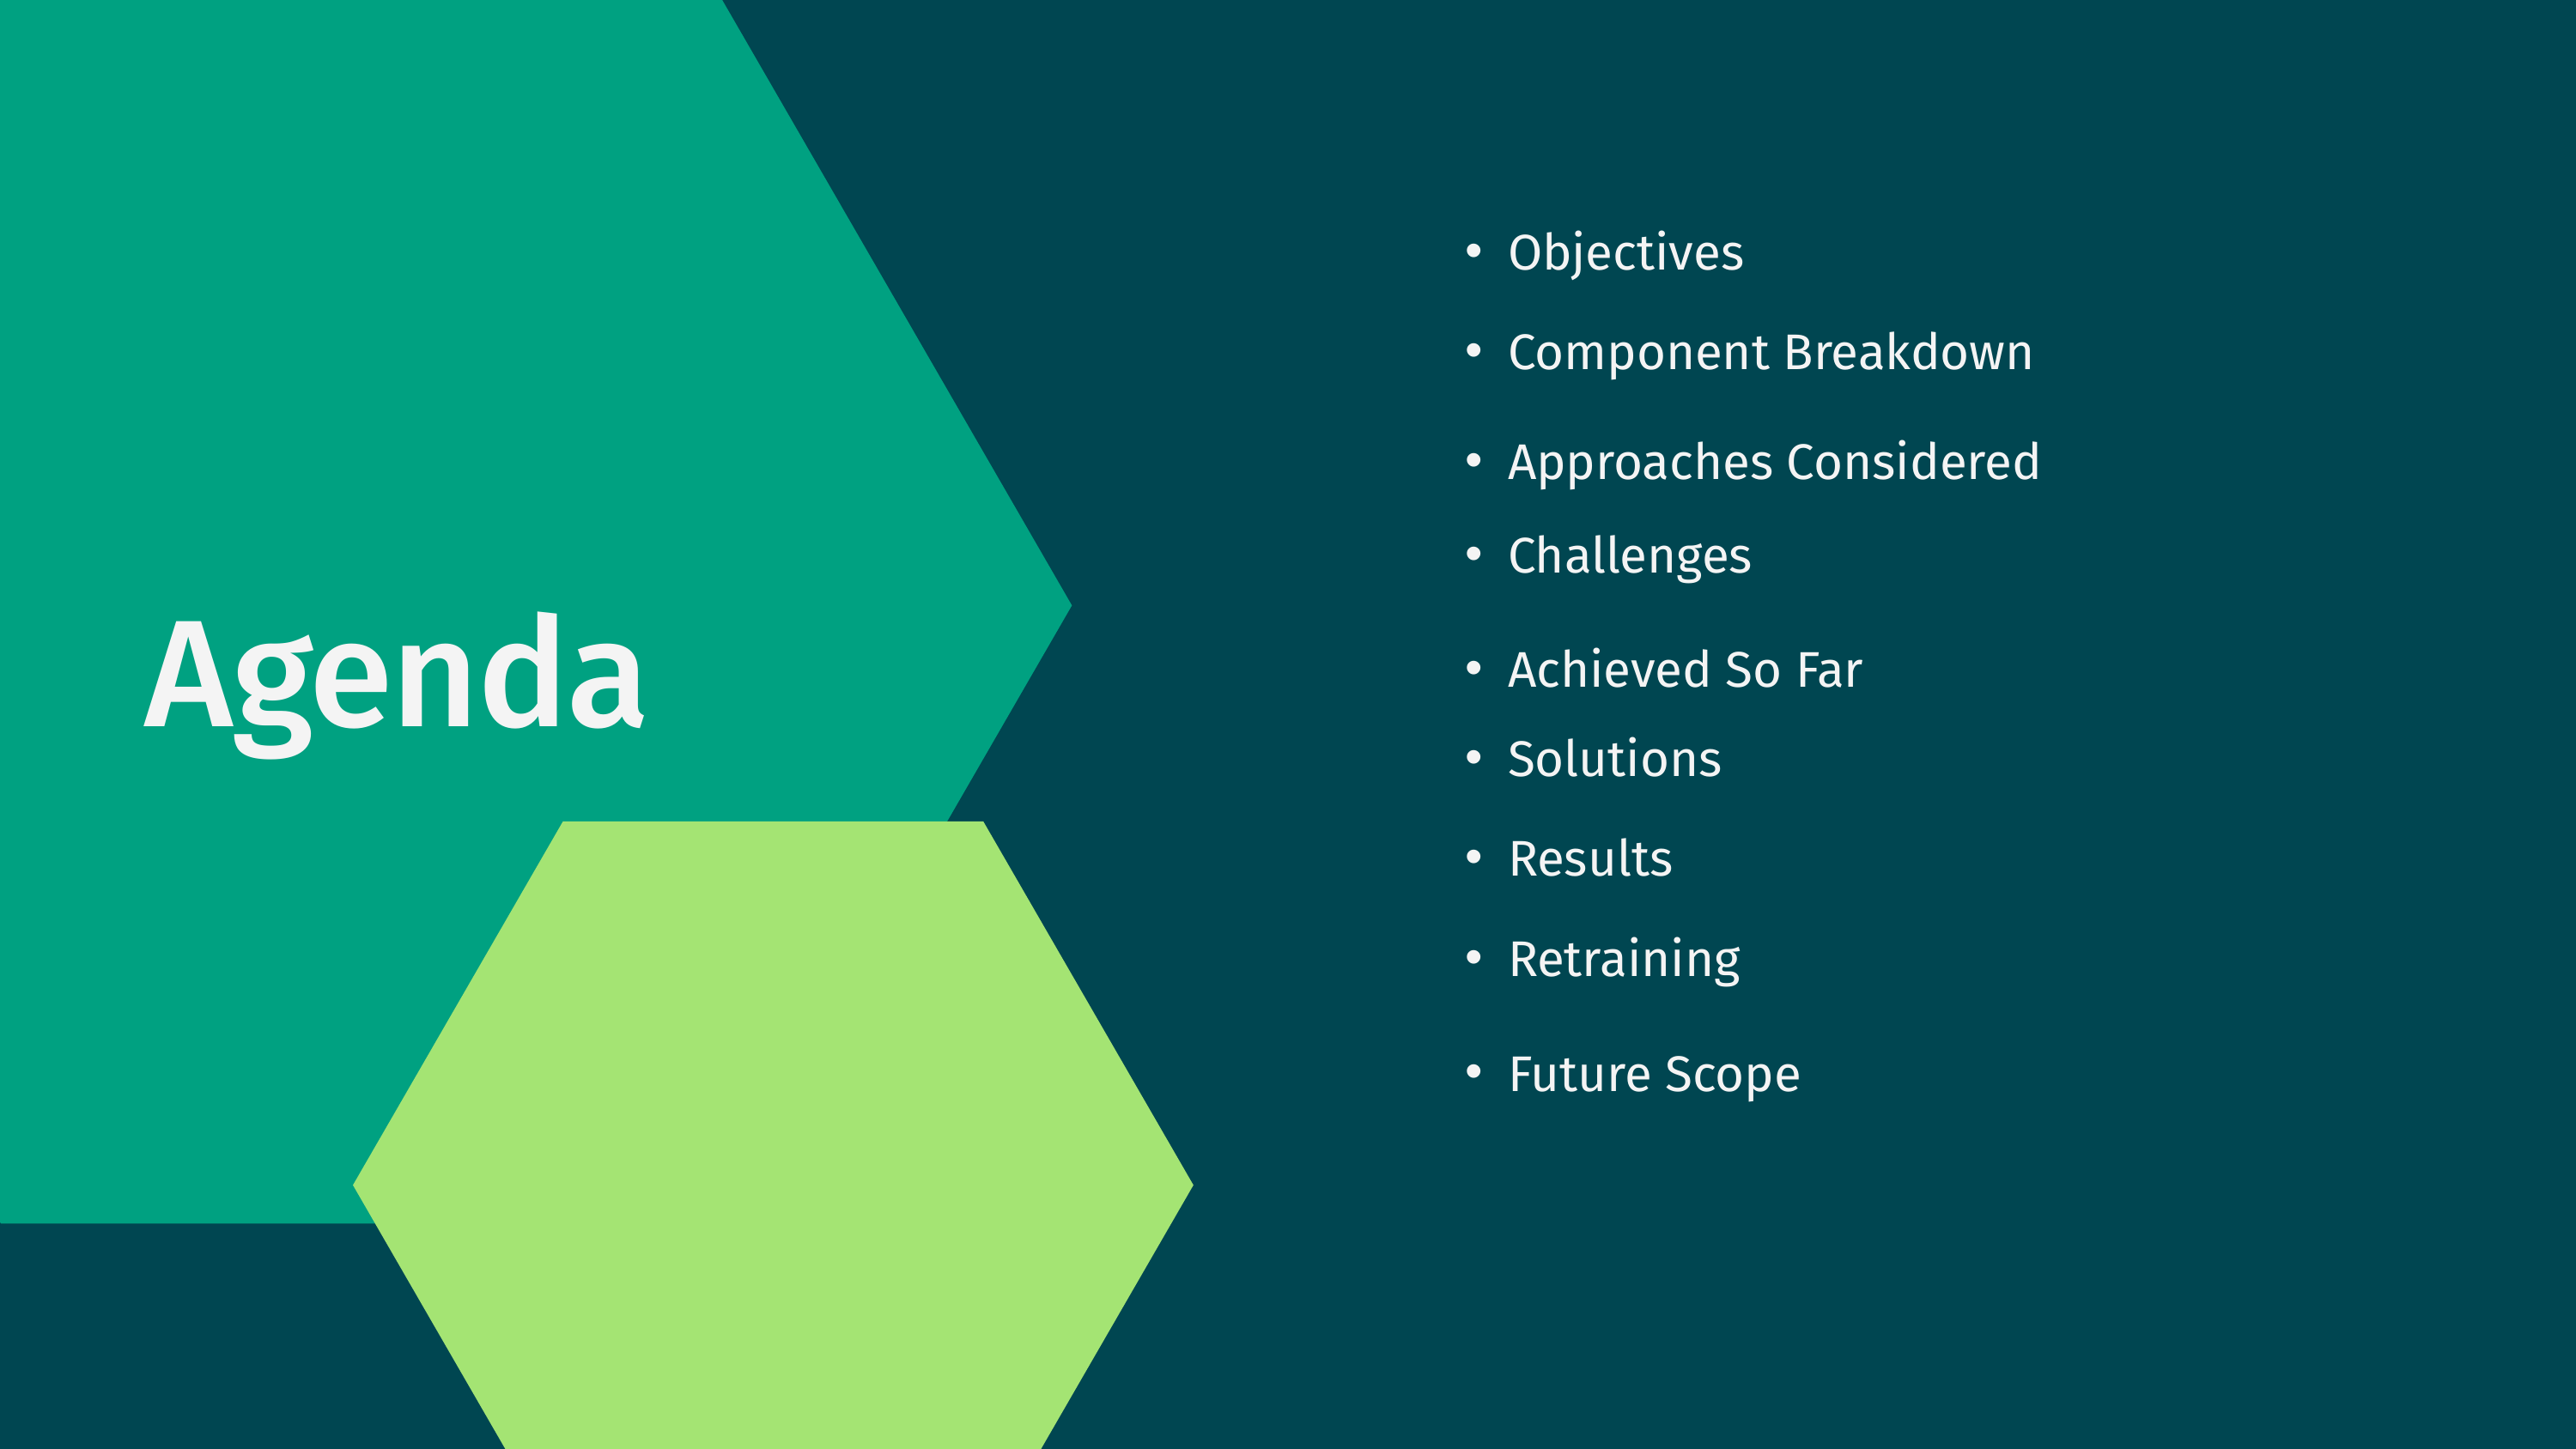

Objectives
Component Breakdown
Approaches Considered
Challenges
Agenda
Achieved So Far
Solutions
Results

Retraining
Future Scope